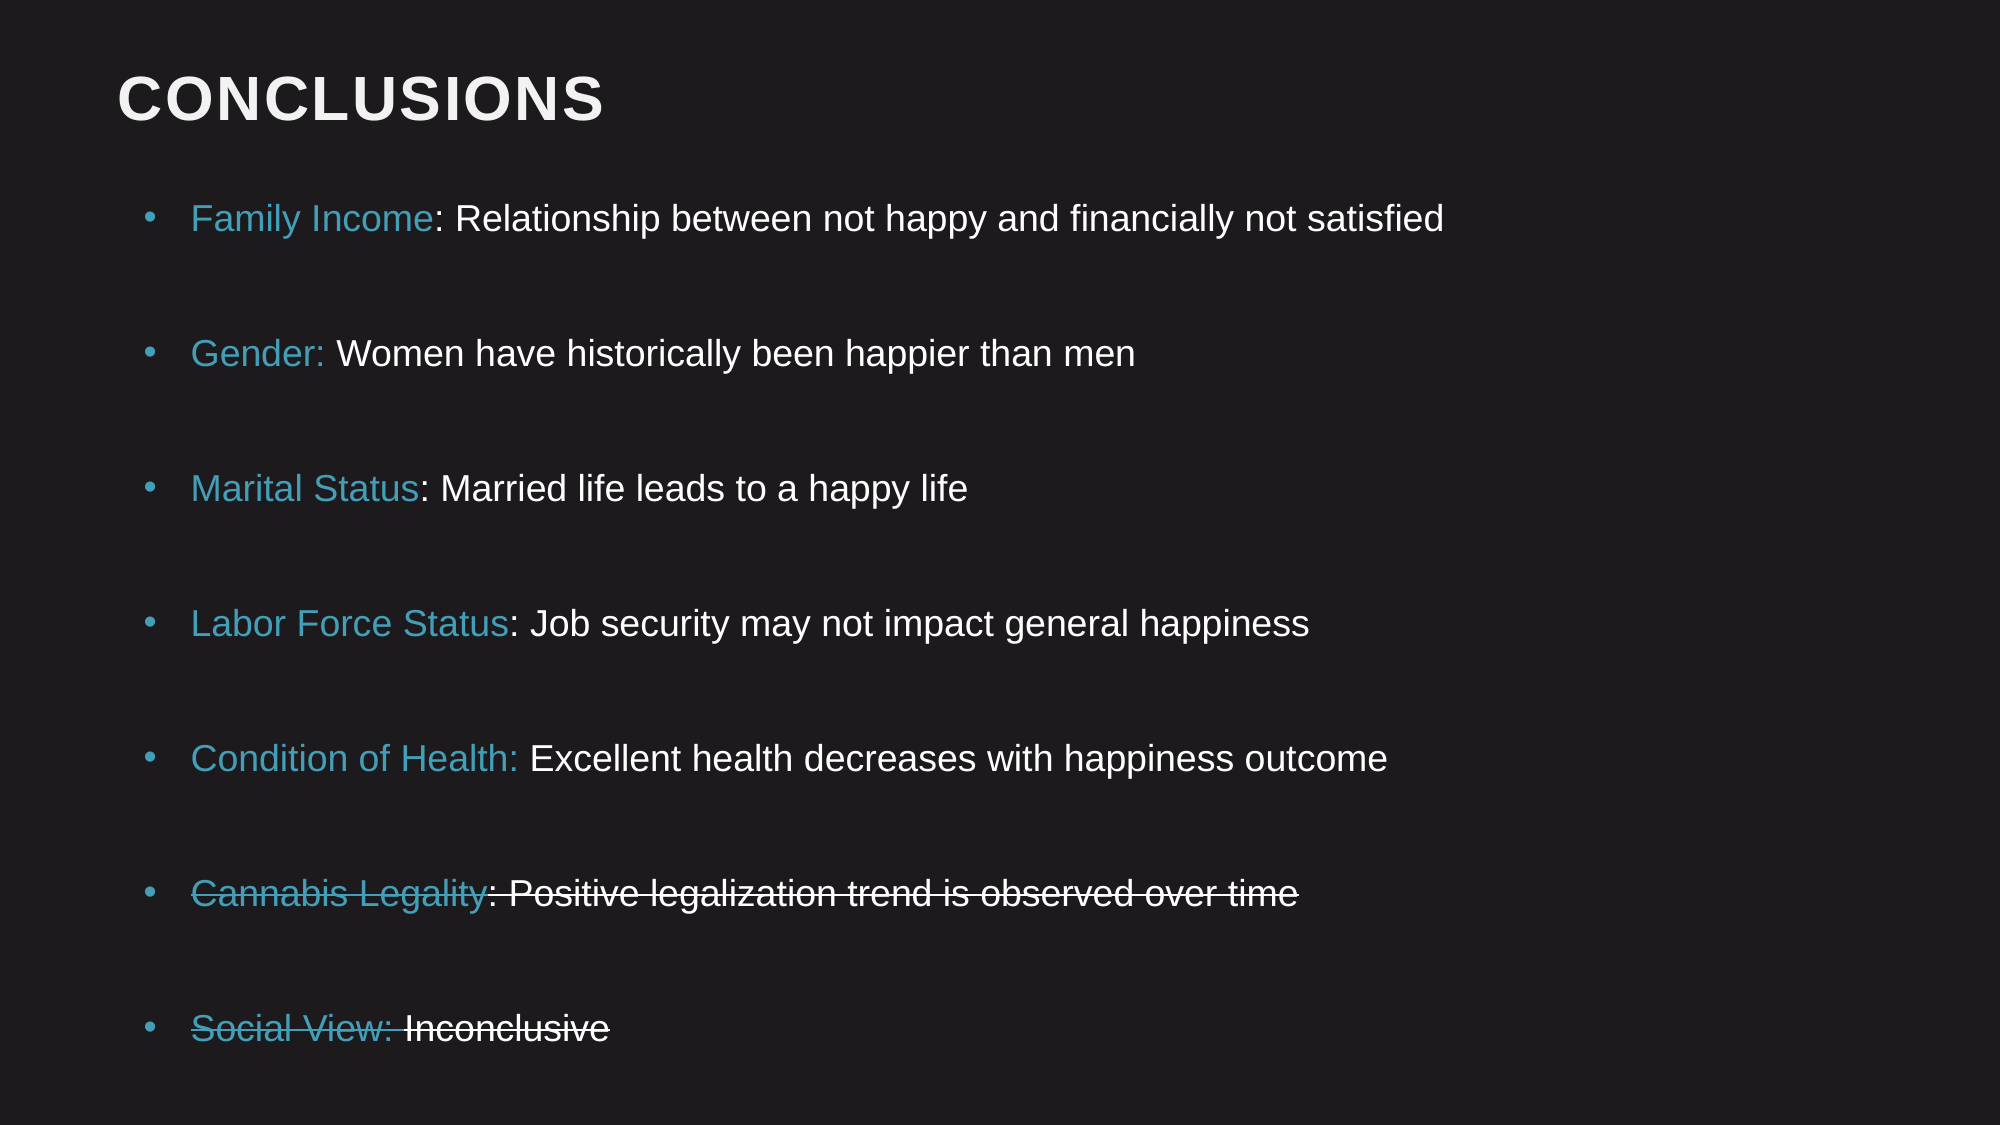

CONCLUSIONS

Family Income: Relationship between not happy and financially not satisfied

Gender: Women have historically been happier than men

Marital Status: Married life leads to a happy life

Labor Force Status: Job security may not impact general happiness

Condition of Health: Excellent health decreases with happiness outcome

Cannabis Legality: Positive legalization trend is observed over time

Social View: Inconclusive